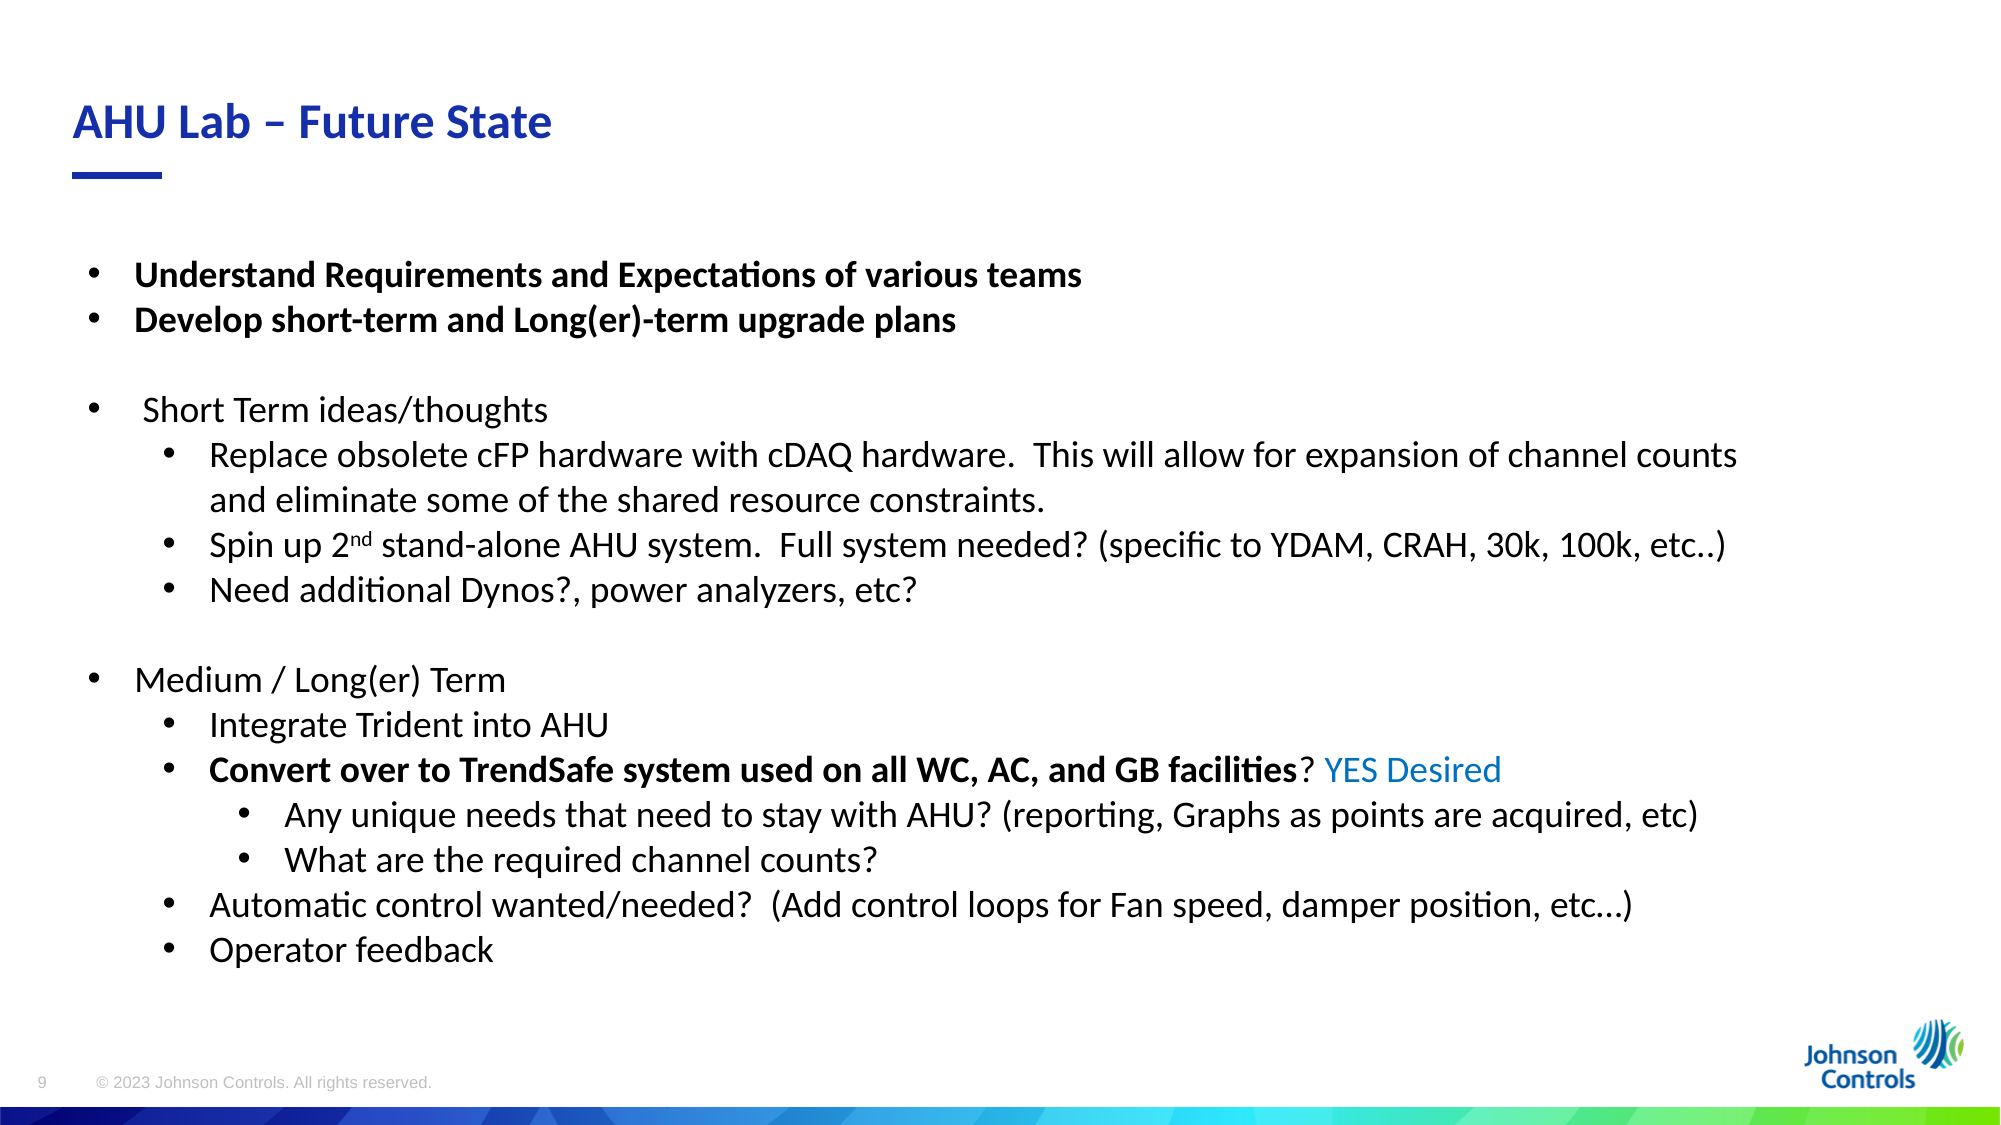

# AHU Lab – Future State

Understand Requirements and Expectations of various teams
Develop short-term and Long(er)-term upgrade plans

 Short Term ideas/thoughts
Replace obsolete cFP hardware with cDAQ hardware.  This will allow for expansion of channel counts and eliminate some of the shared resource constraints.
Spin up 2nd stand-alone AHU system.  Full system needed? (specific to YDAM, CRAH, 30k, 100k, etc..)
Need additional Dynos?, power analyzers, etc?

Medium / Long(er) Term
Integrate Trident into AHU
Convert over to TrendSafe system used on all WC, AC, and GB facilities? YES Desired
Any unique needs that need to stay with AHU? (reporting, Graphs as points are acquired, etc)
What are the required channel counts?
Automatic control wanted/needed?  (Add control loops for Fan speed, damper position, etc…)
Operator feedback

9
© 2023 Johnson Controls. All rights reserved.